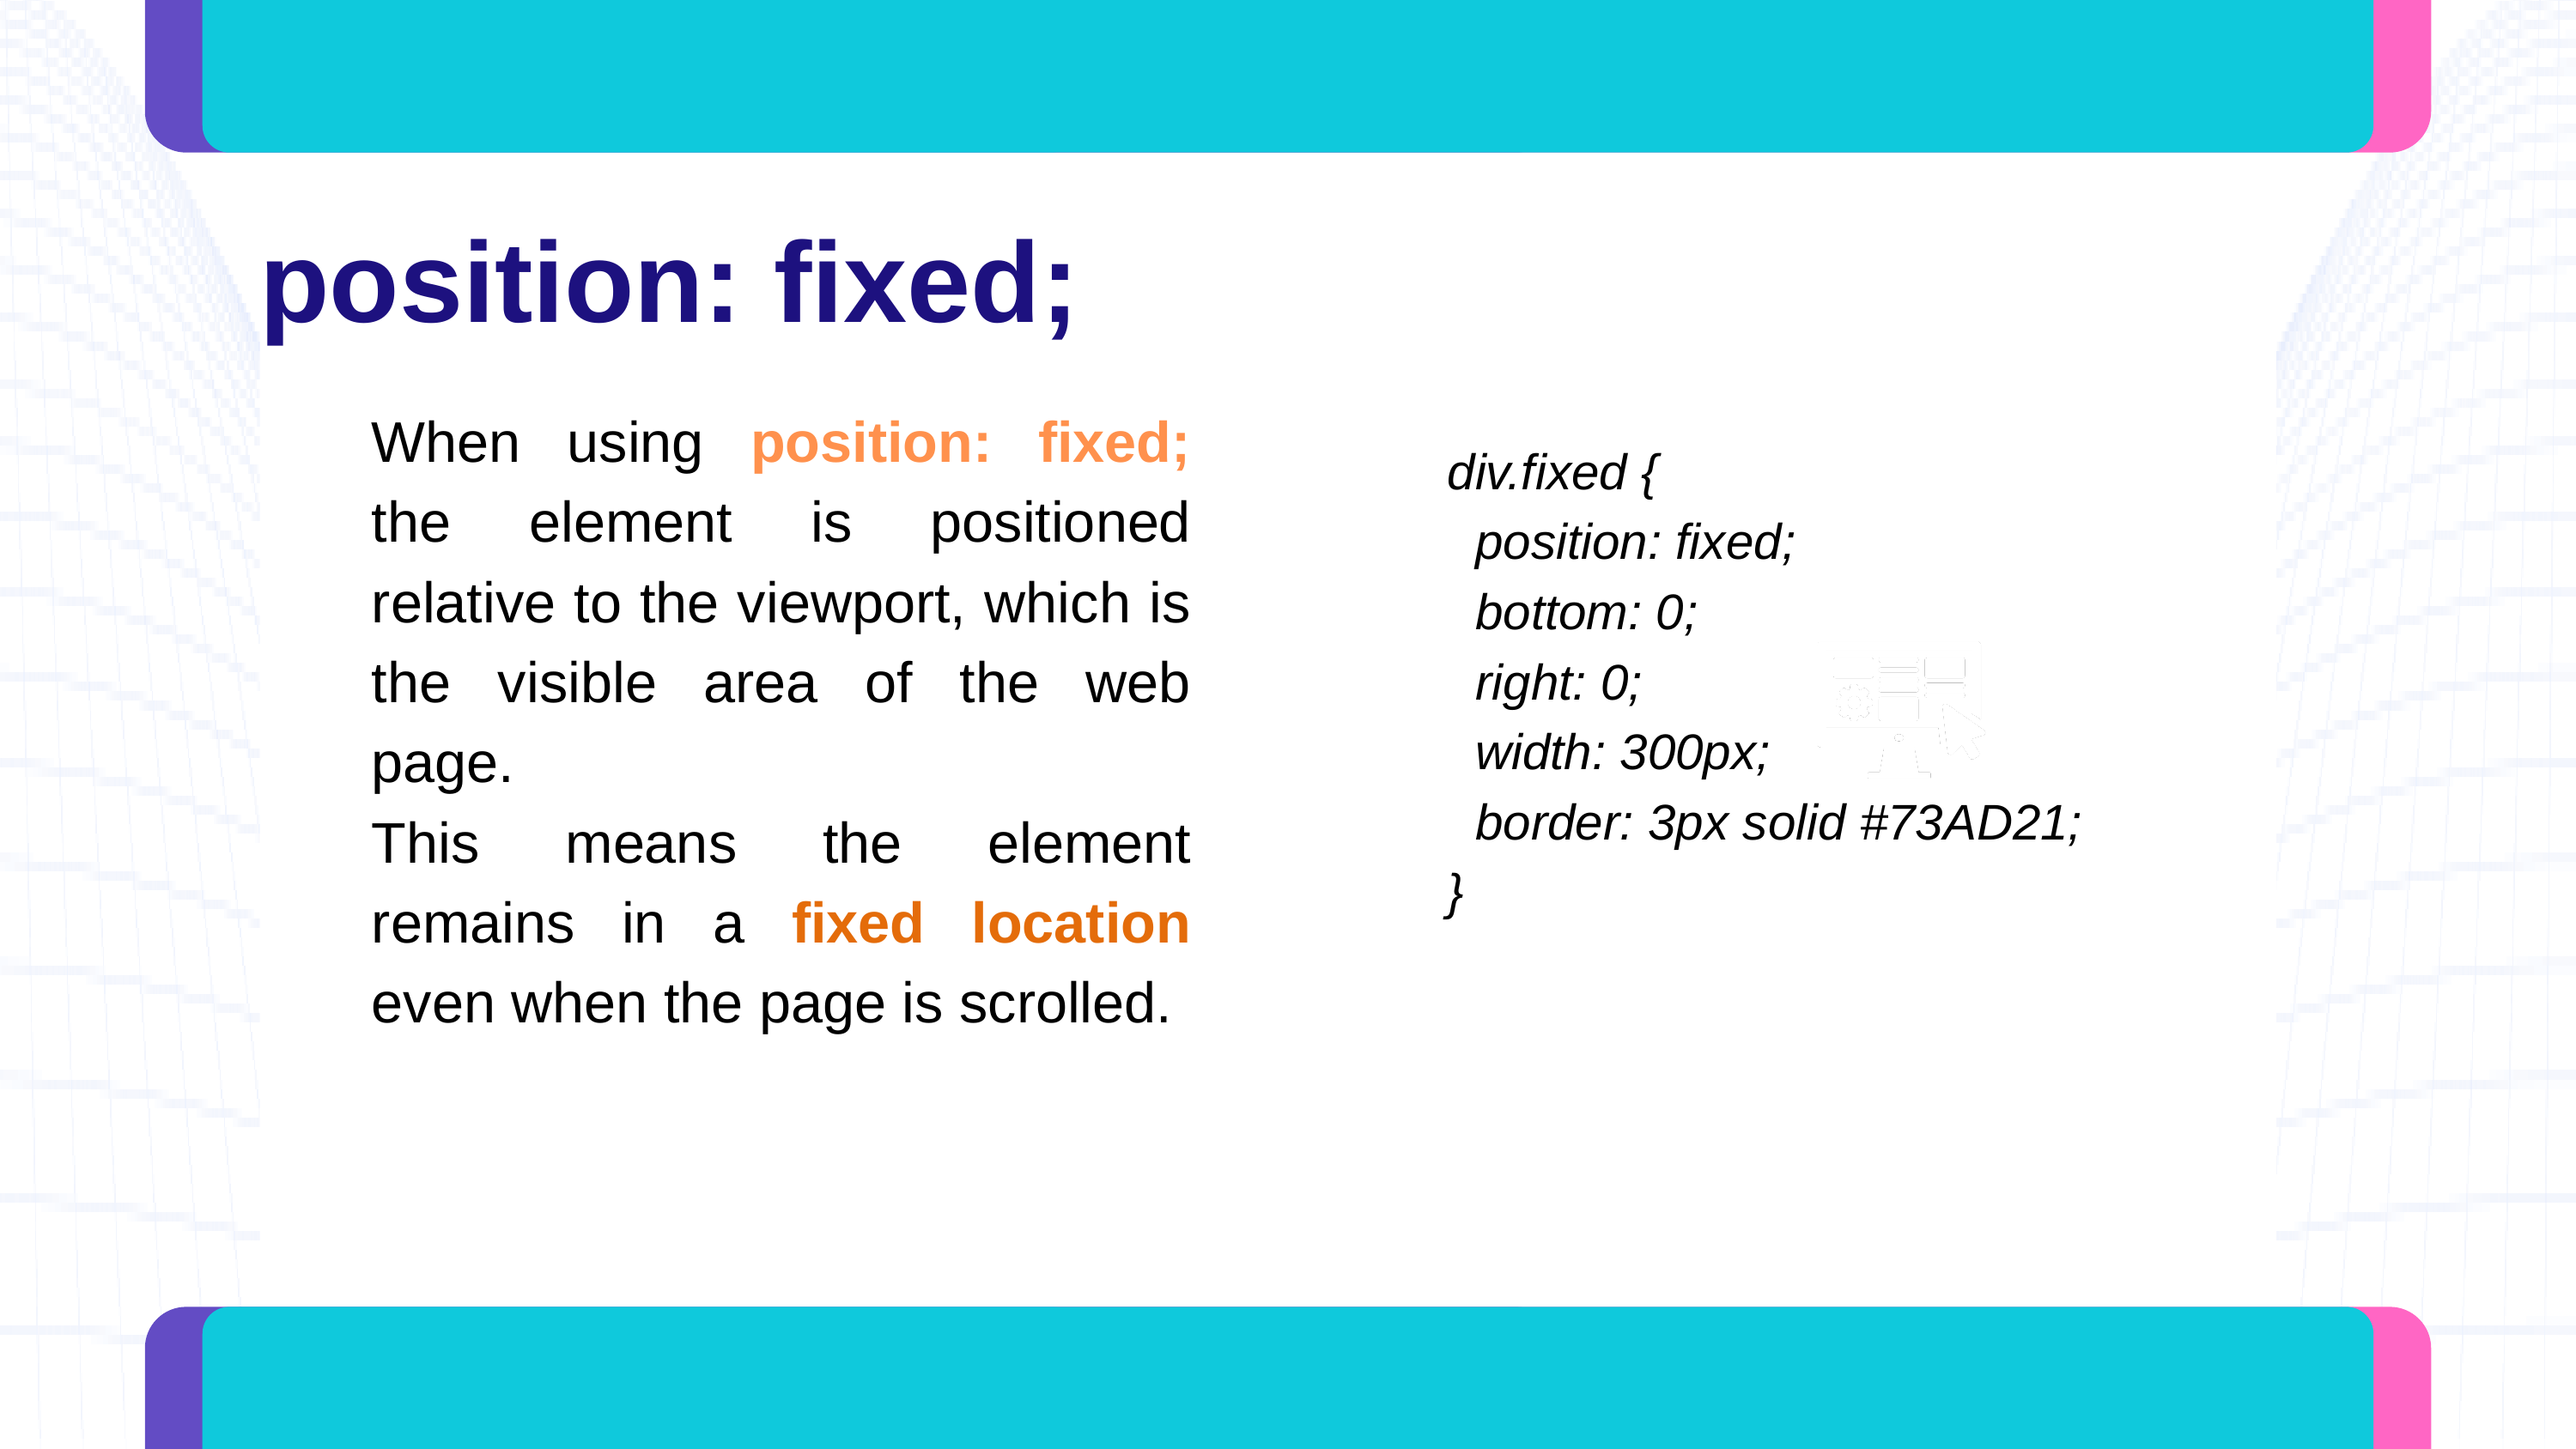

position: fixed;
When using position: fixed; the element is positioned relative to the viewport, which is the visible area of the web page.
This means the element remains in a fixed location even when the page is scrolled.

div.fixed {
  position: fixed;
  bottom: 0;
  right: 0;
  width: 300px;
  border: 3px solid #73AD21;
}